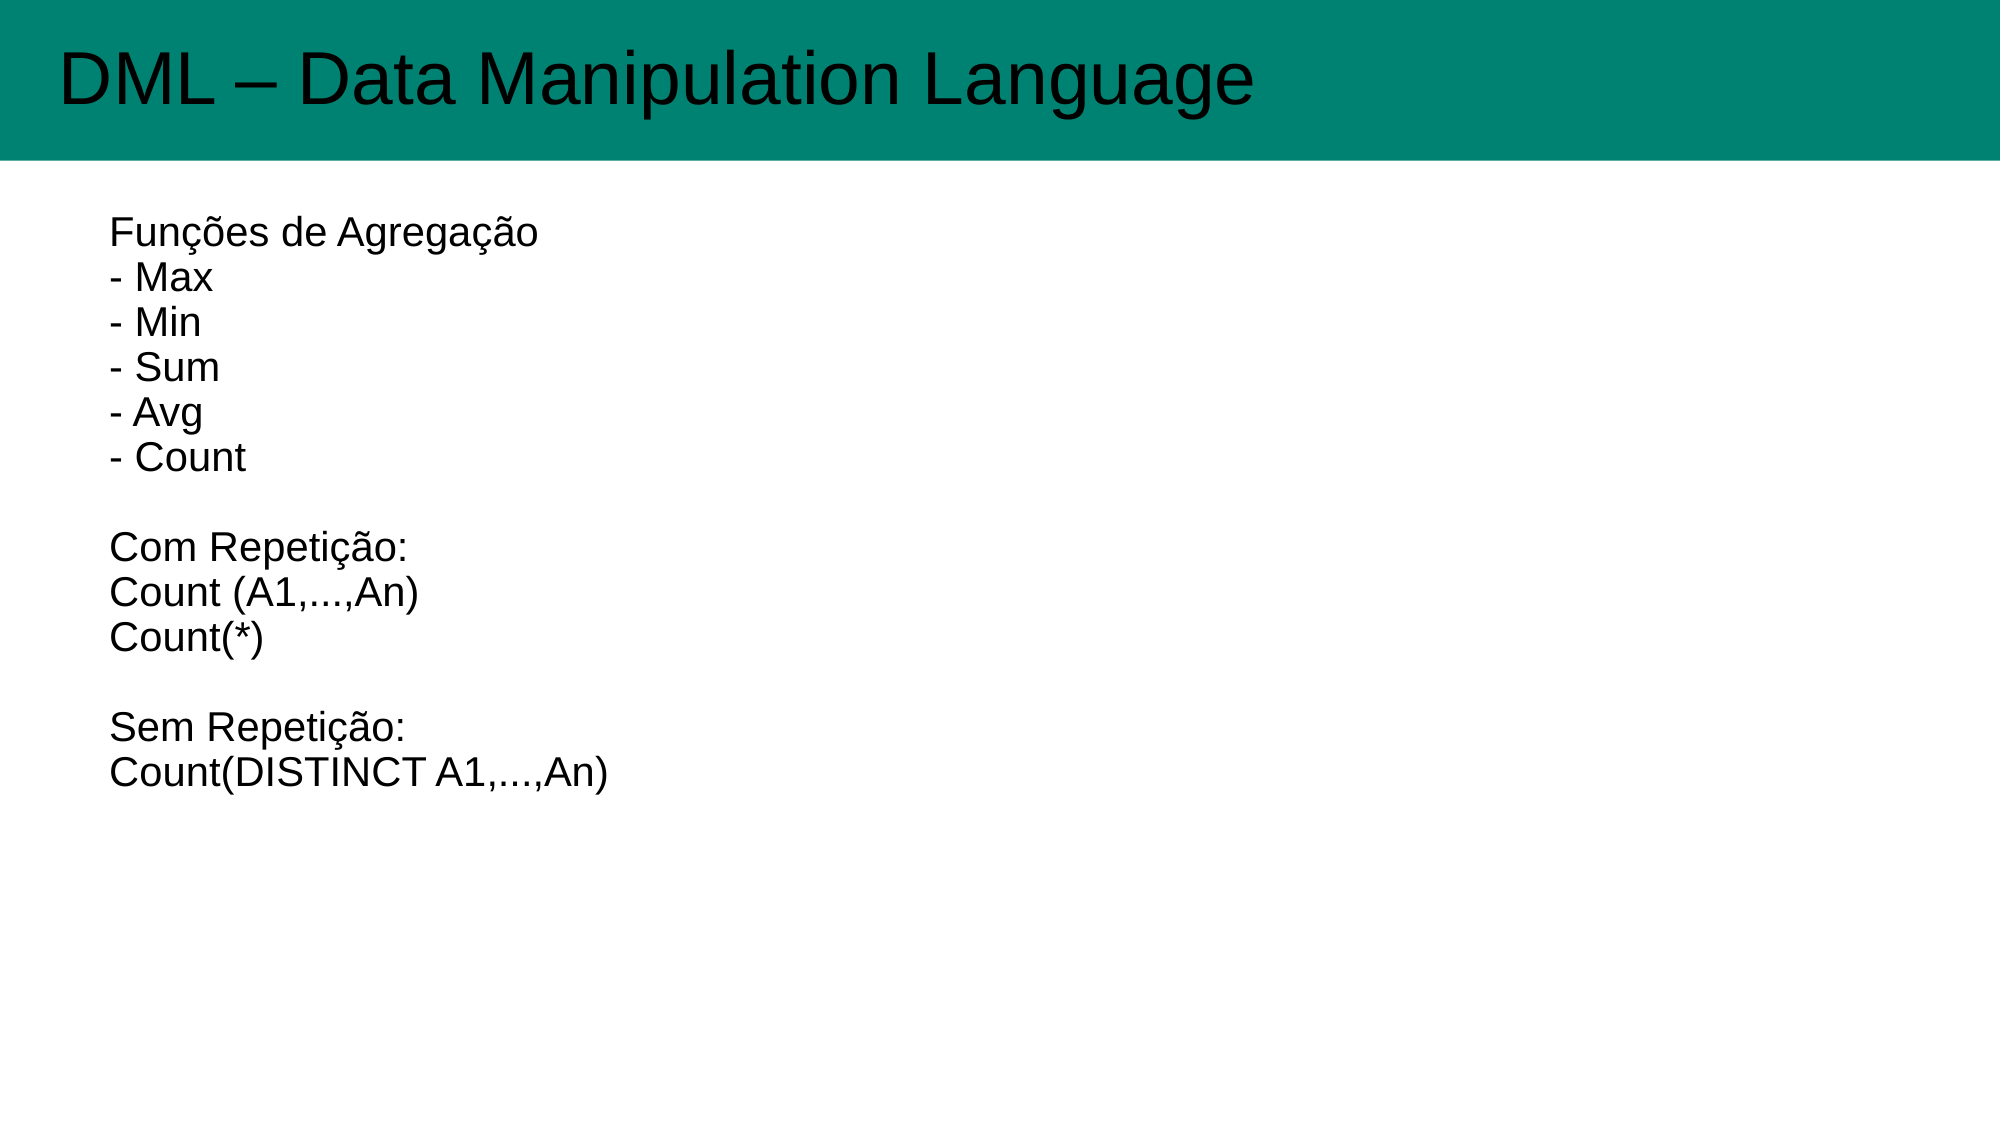

DML – Data Manipulation Language
#
Funções de Agregação
- Max
- Min
- Sum
- Avg
- Count

Com Repetição:
Count (A1,...,An)
Count(*)

Sem Repetição:
Count(DISTINCT A1,...,An)